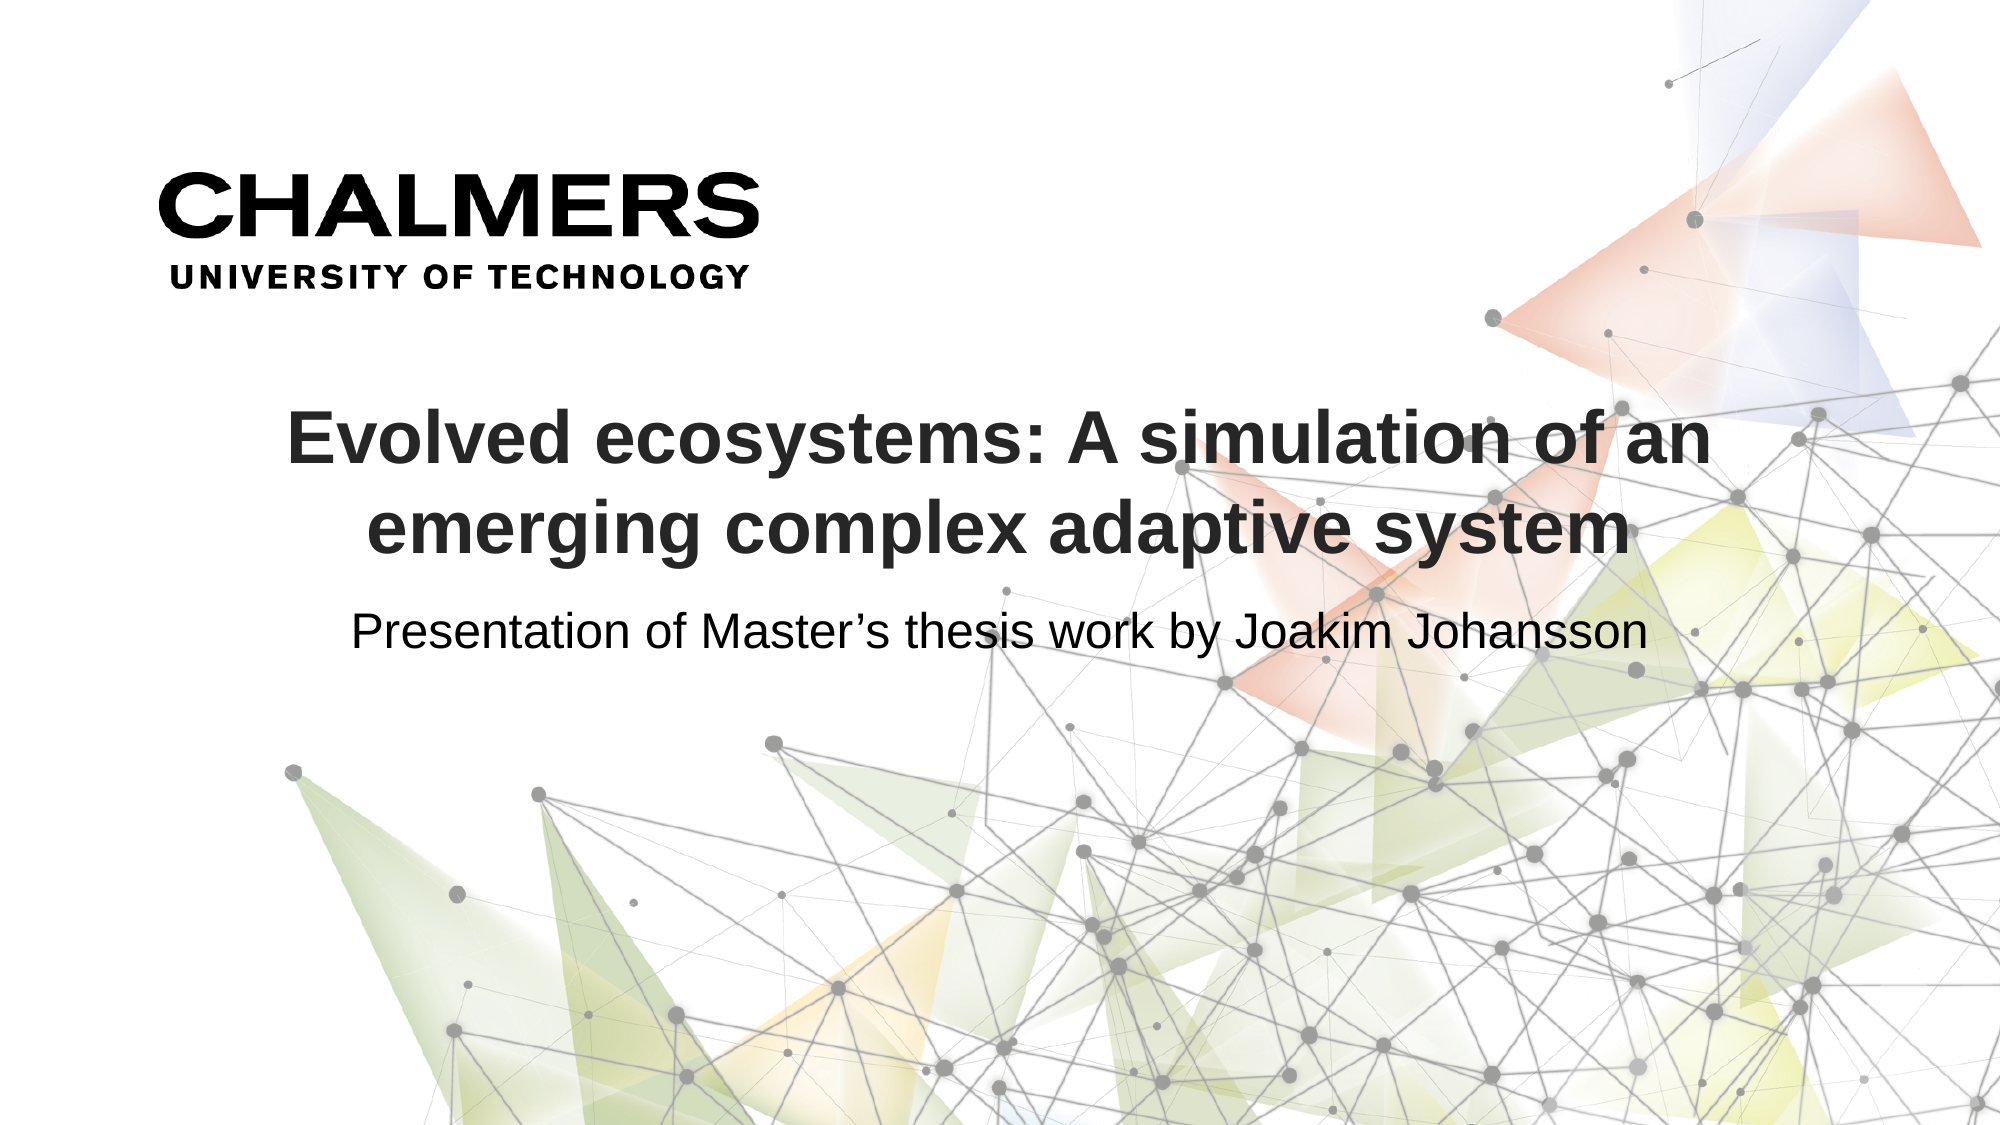

# Evolved ecosystems: A simulation of an emerging complex adaptive system
Presentation of Master’s thesis work by Joakim Johansson